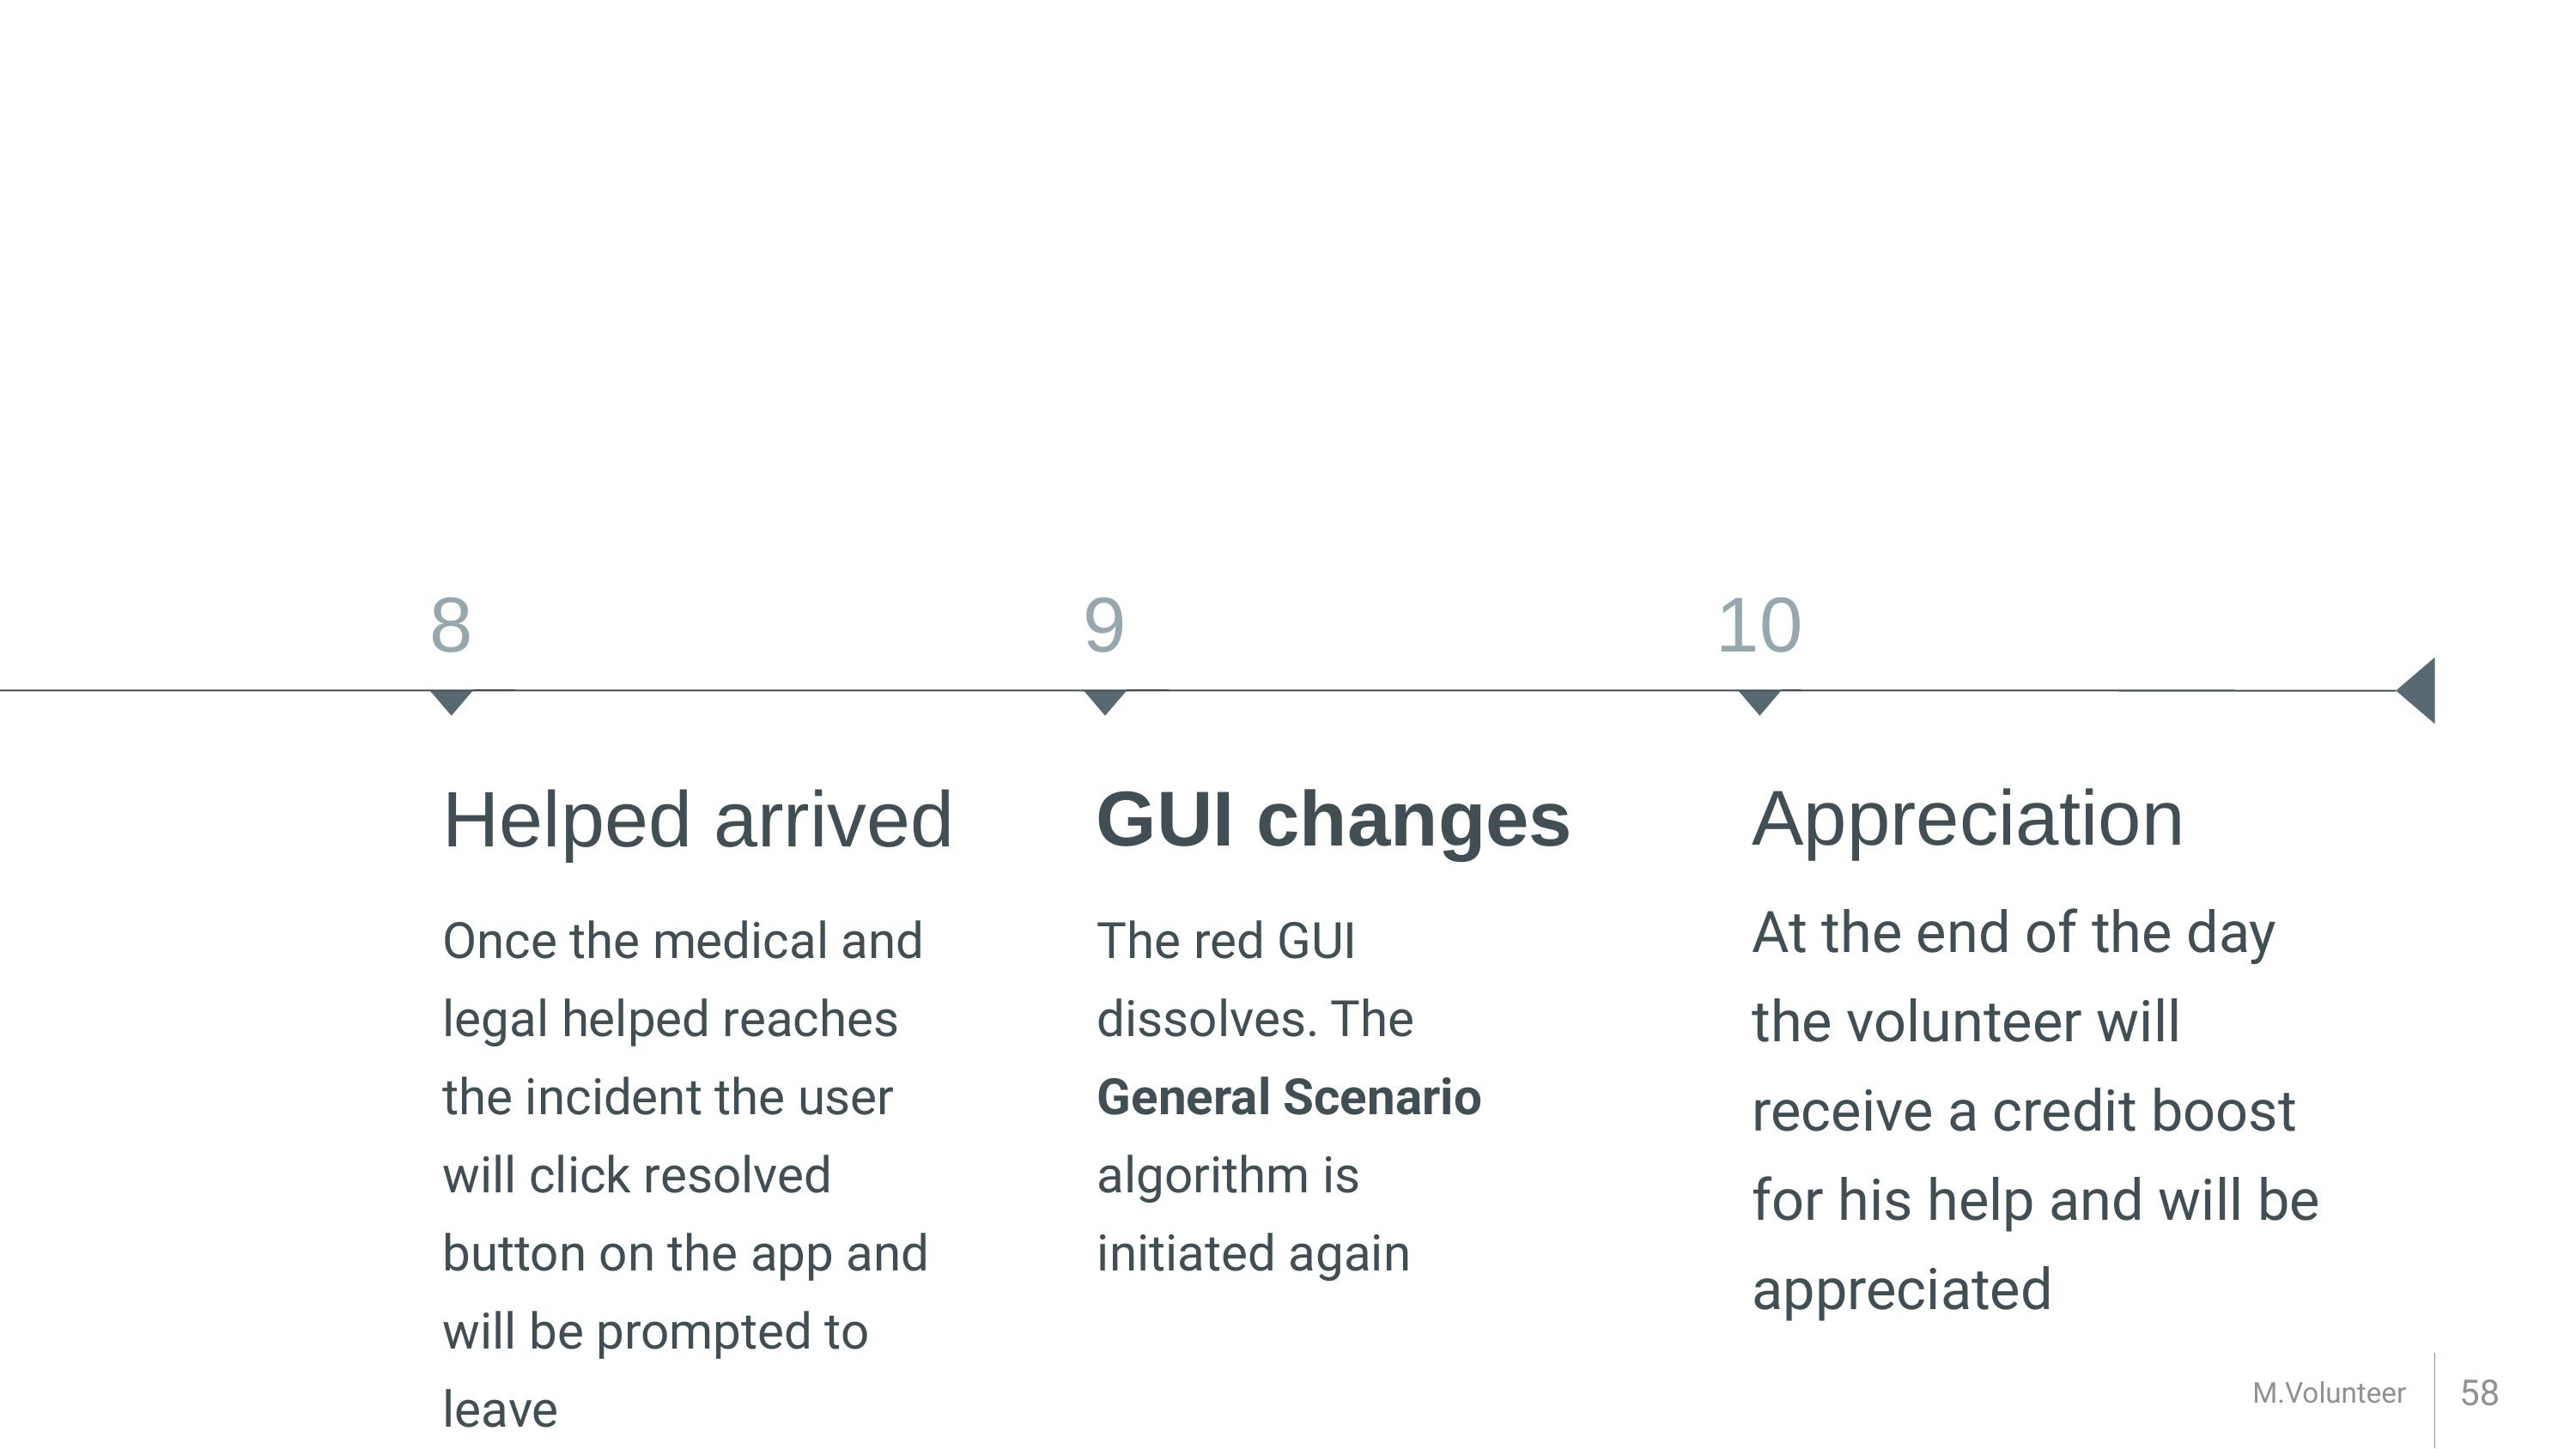

8
9
10
Helped arrived
Appreciation
GUI changes
At the end of the day the volunteer will receive a credit boost for his help and will be appreciated
Once the medical and legal helped reaches the incident the user will click resolved button on the app and will be prompted to leave
The red GUI dissolves. The General Scenario algorithm is initiated again
58
M.Volunteer